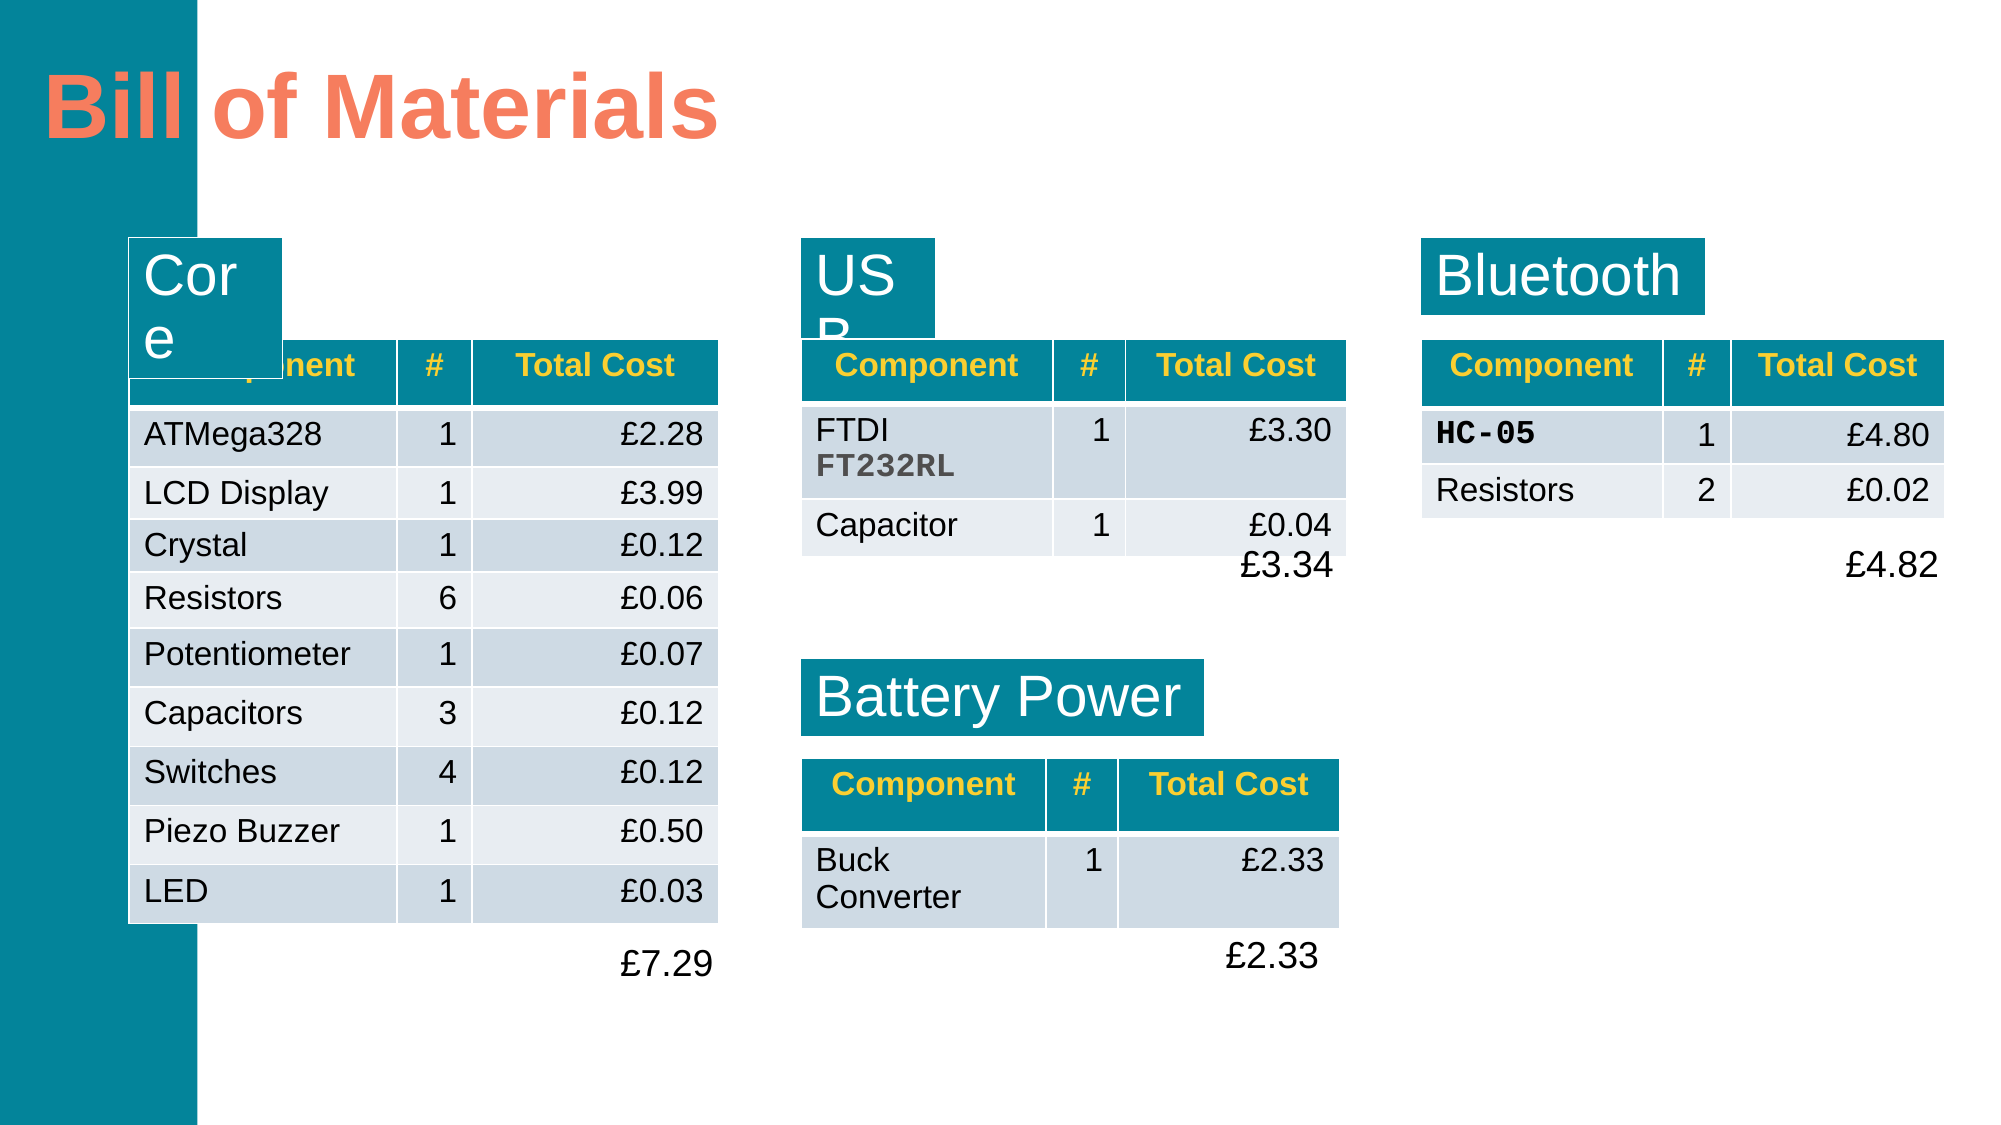

# Bill of Materials
Core
USB
Bluetooth
| Component | # | Total Cost |
| --- | --- | --- |
| ATMega328 | 1 | £2.28 |
| LCD Display | 1 | £3.99 |
| Crystal | 1 | £0.12 |
| Resistors | 6 | £0.06 |
| Potentiometer | 1 | £0.07 |
| Capacitors | 3 | £0.12 |
| Switches | 4 | £0.12 |
| Piezo Buzzer | 1 | £0.50 |
| LED | 1 | £0.03 |
| Component | # | Total Cost |
| --- | --- | --- |
| FTDI FT232RL | 1 | £3.30 |
| Capacitor | 1 | £0.04 |
| Component | # | Total Cost |
| --- | --- | --- |
| HC-05 | 1 | £4.80 |
| Resistors | 2 | £0.02 |
£3.34
£4.82
Battery Power
| Component | # | Total Cost |
| --- | --- | --- |
| Buck Converter | 1 | £2.33 |
£2.33
£7.29